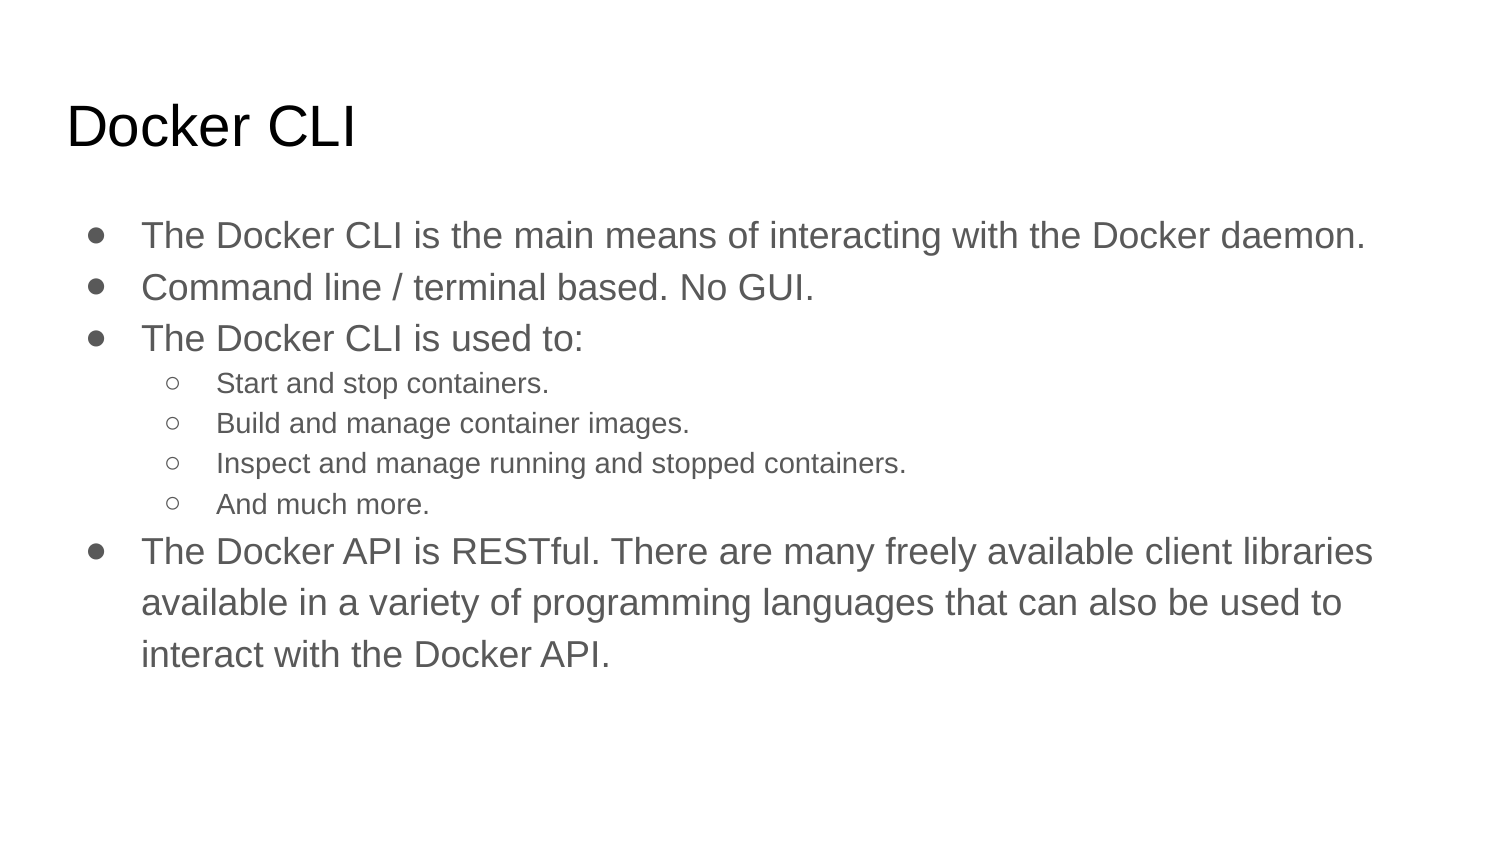

# Docker CLI
The Docker CLI is the main means of interacting with the Docker daemon.
Command line / terminal based. No GUI.
The Docker CLI is used to:
Start and stop containers.
Build and manage container images.
Inspect and manage running and stopped containers.
And much more.
The Docker API is RESTful. There are many freely available client libraries available in a variety of programming languages that can also be used to interact with the Docker API.